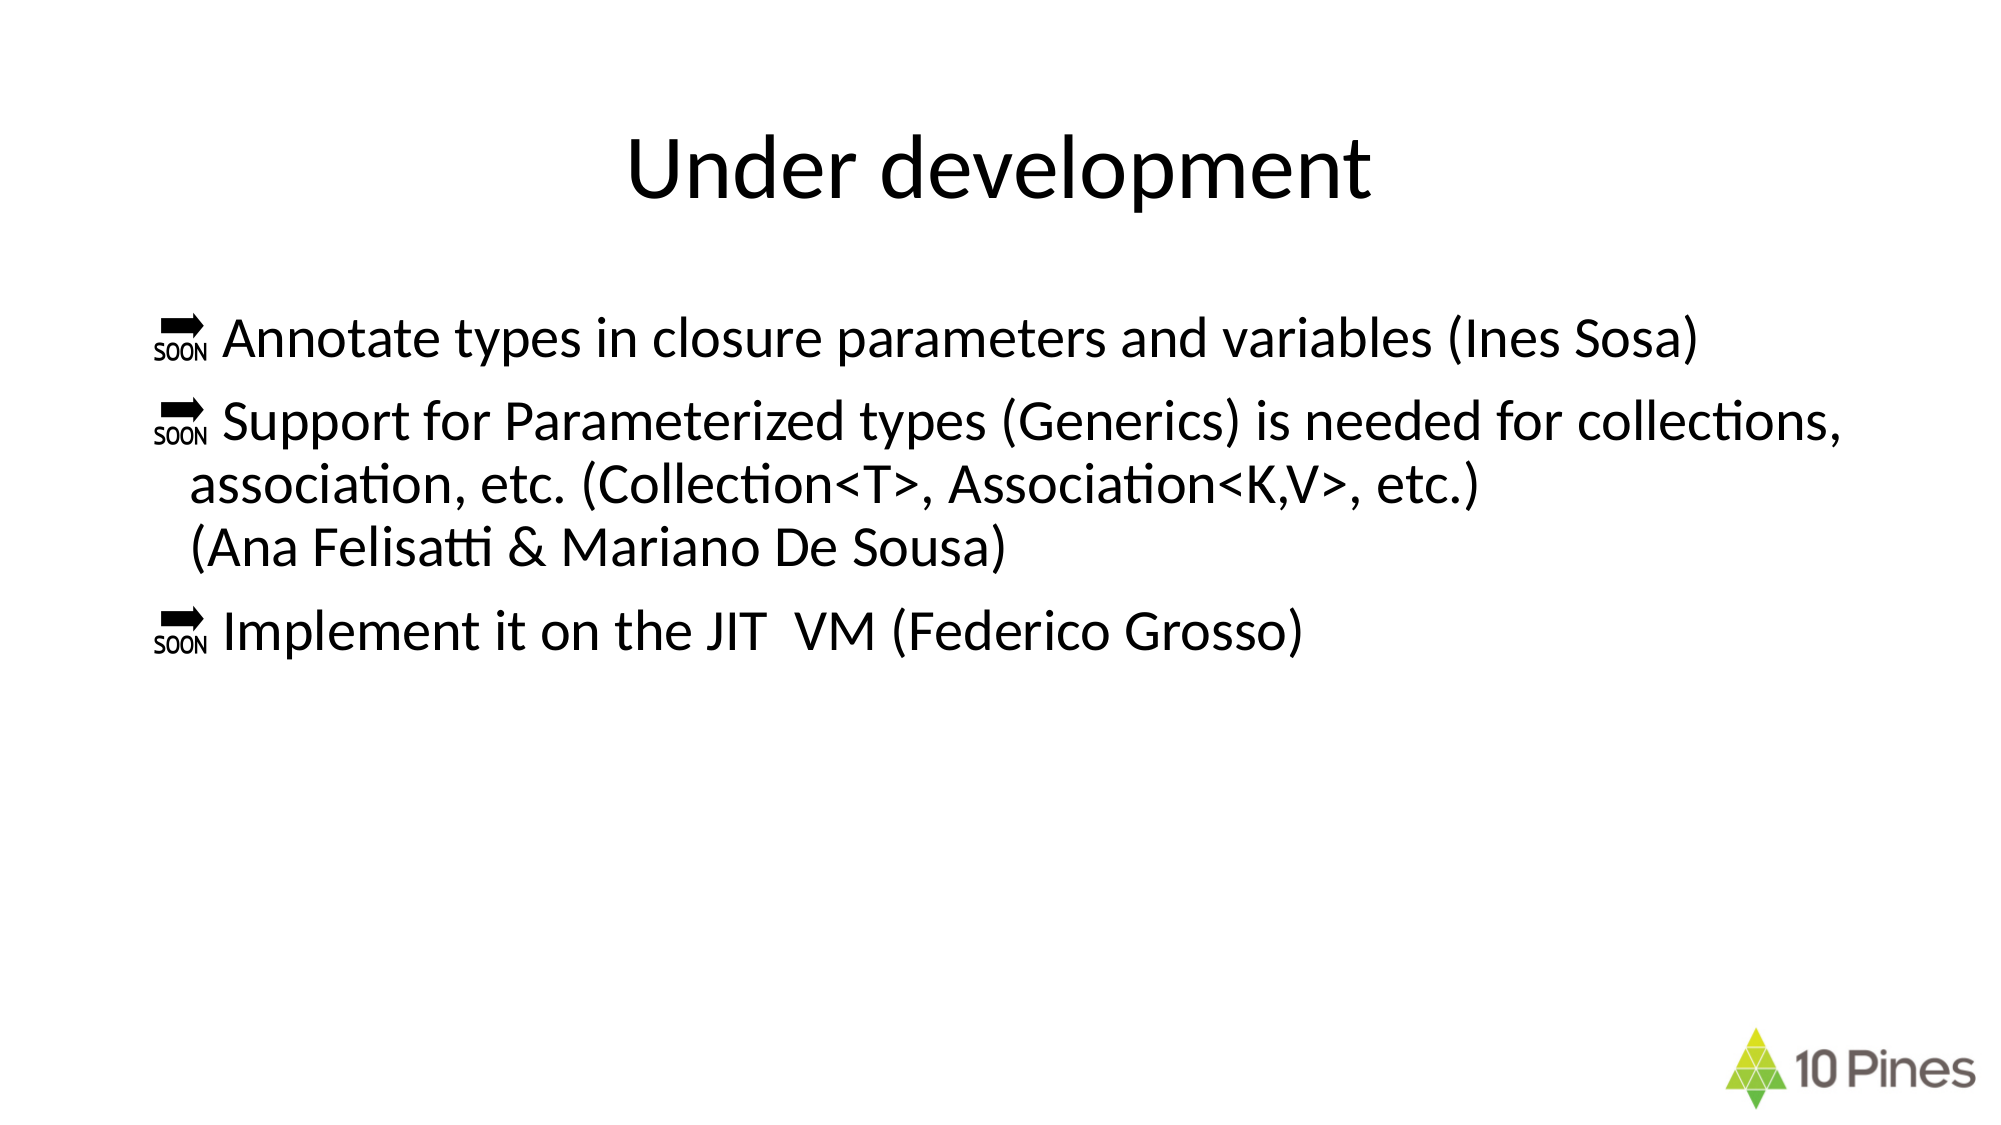

# Under development
 Annotate types in closure parameters and variables (Ines Sosa)
 Support for Parameterized types (Generics) is needed for collections, association, etc. (Collection<T>, Association<K,V>, etc.)
(Ana Felisatti & Mariano De Sousa)
 Implement it on the JIT  VM (Federico Grosso)